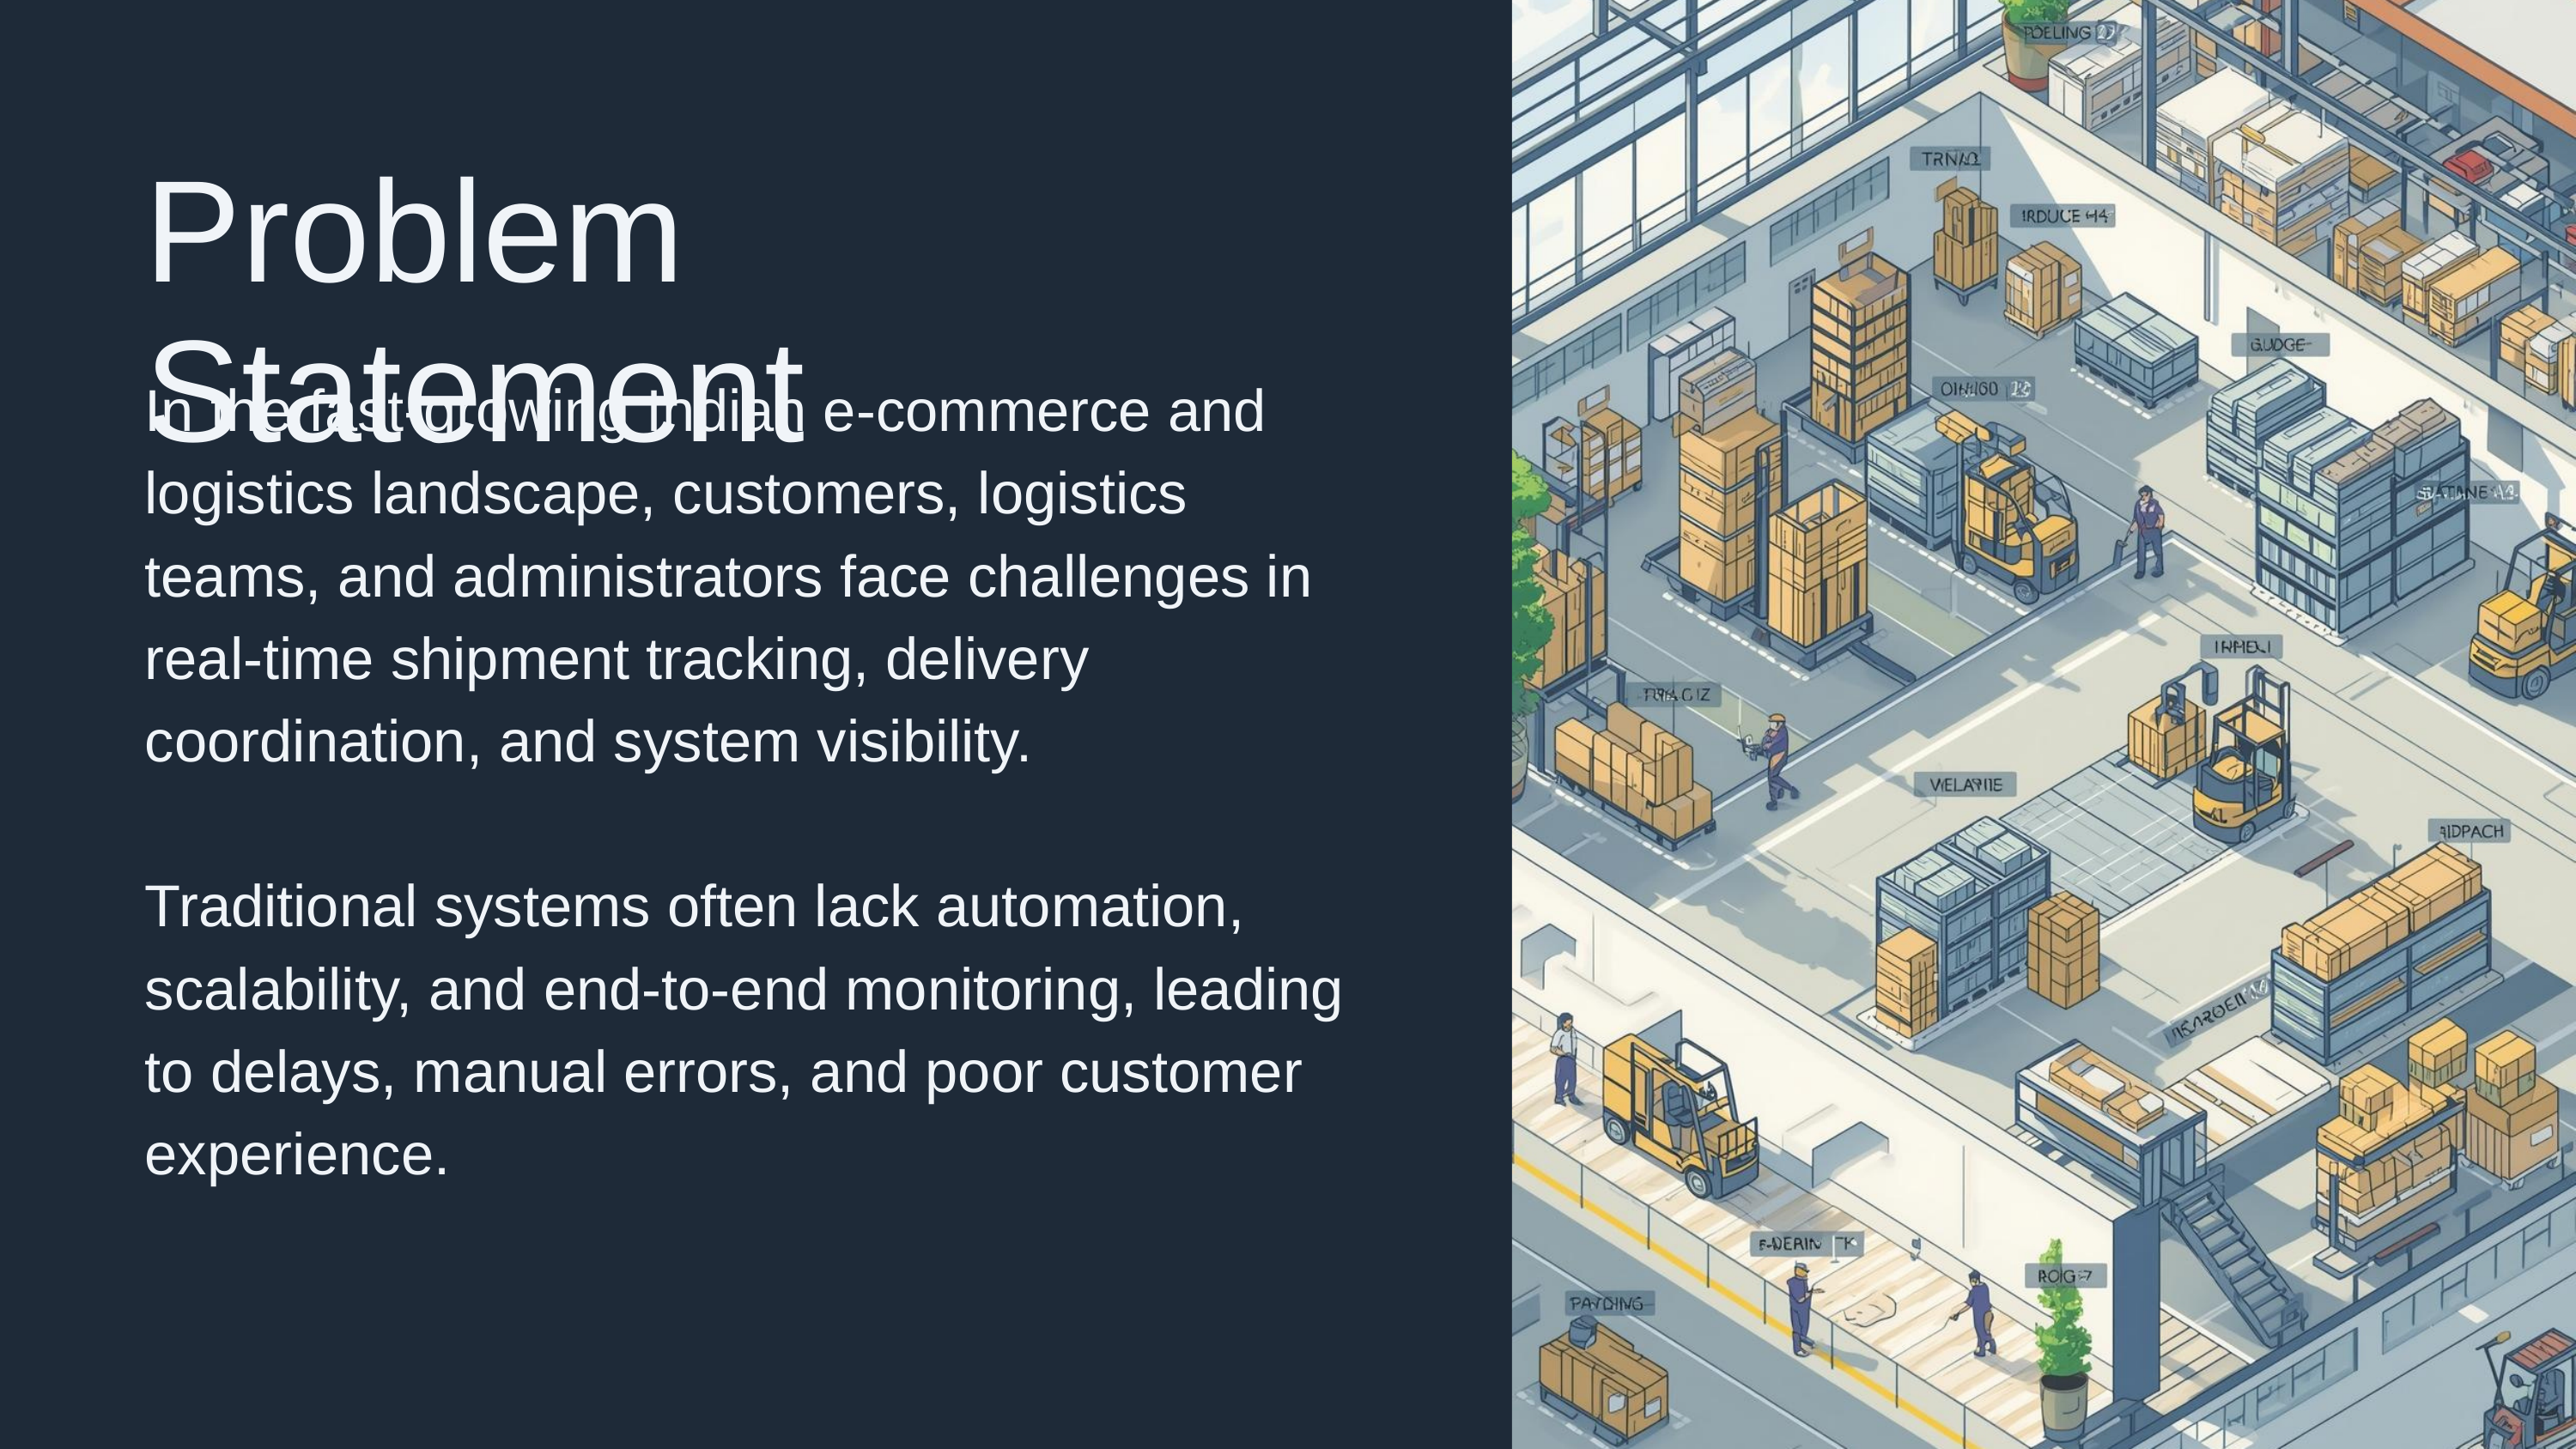

Problem Statement
In the fast-growing Indian e-commerce and logistics landscape, customers, logistics teams, and administrators face challenges in real-time shipment tracking, delivery coordination, and system visibility.

Traditional systems often lack automation, scalability, and end-to-end monitoring, leading to delays, manual errors, and poor customer experience.